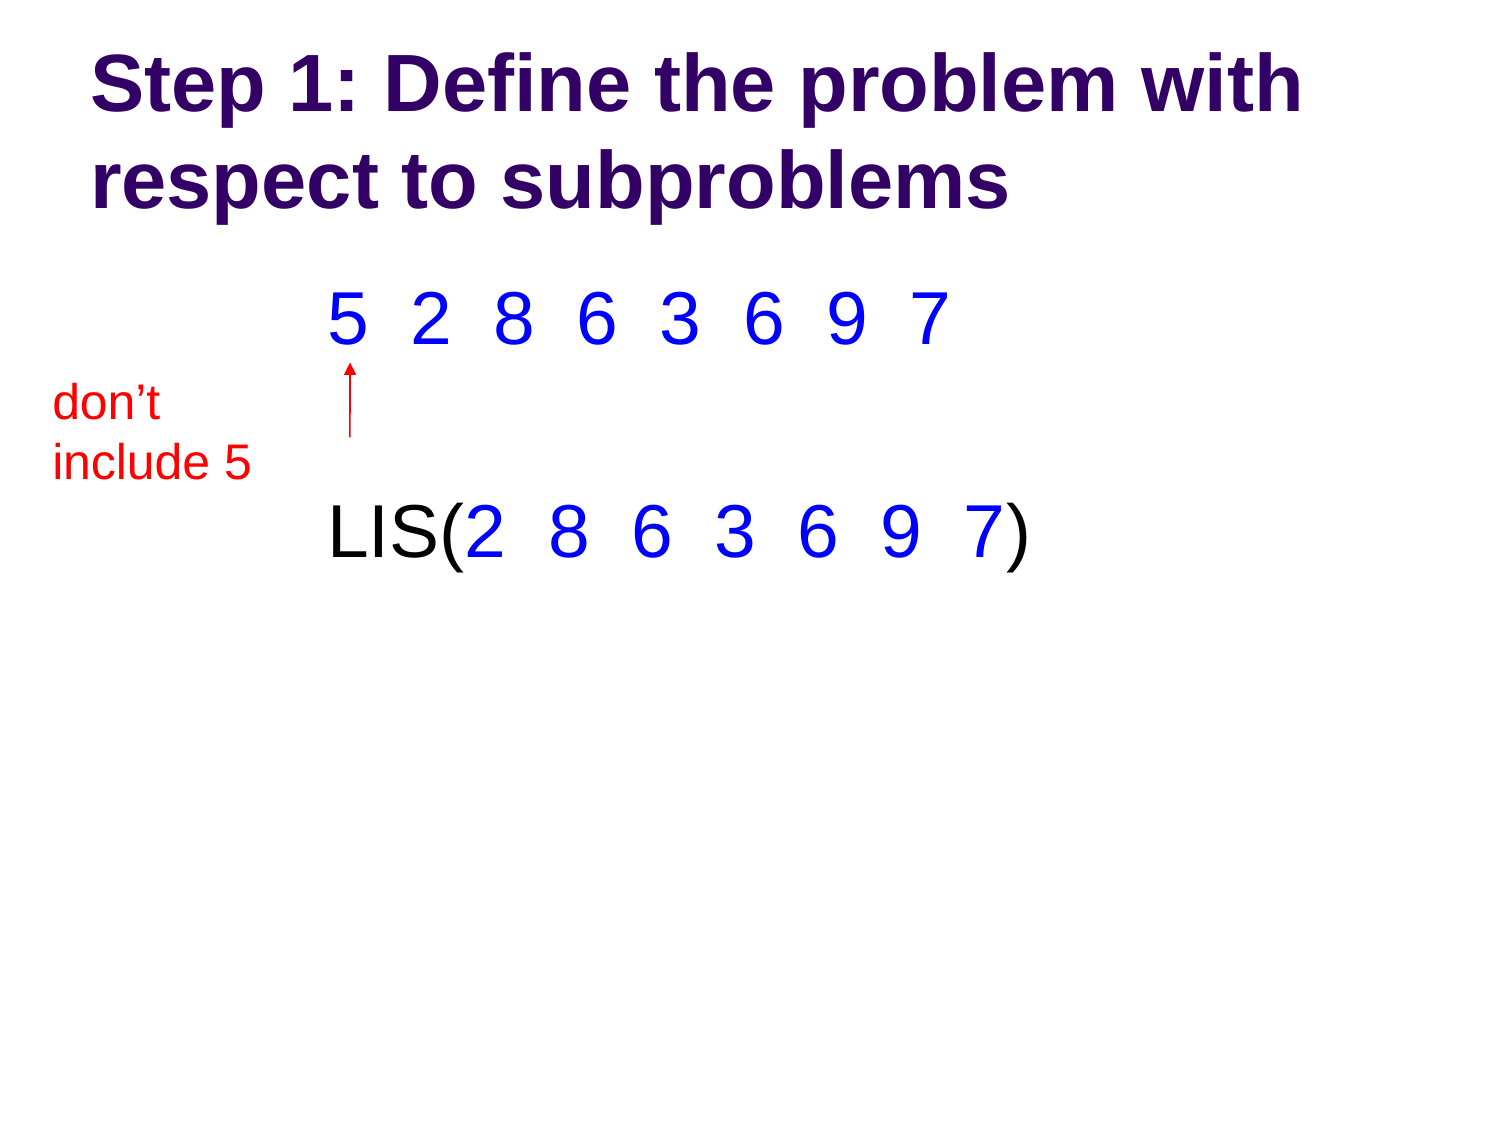

# Step 1: Define the problem with respect to subproblems
5  2  8  6  3  6  9  7
don’t include 5

LIS(2  8  6  3  6  9  7)